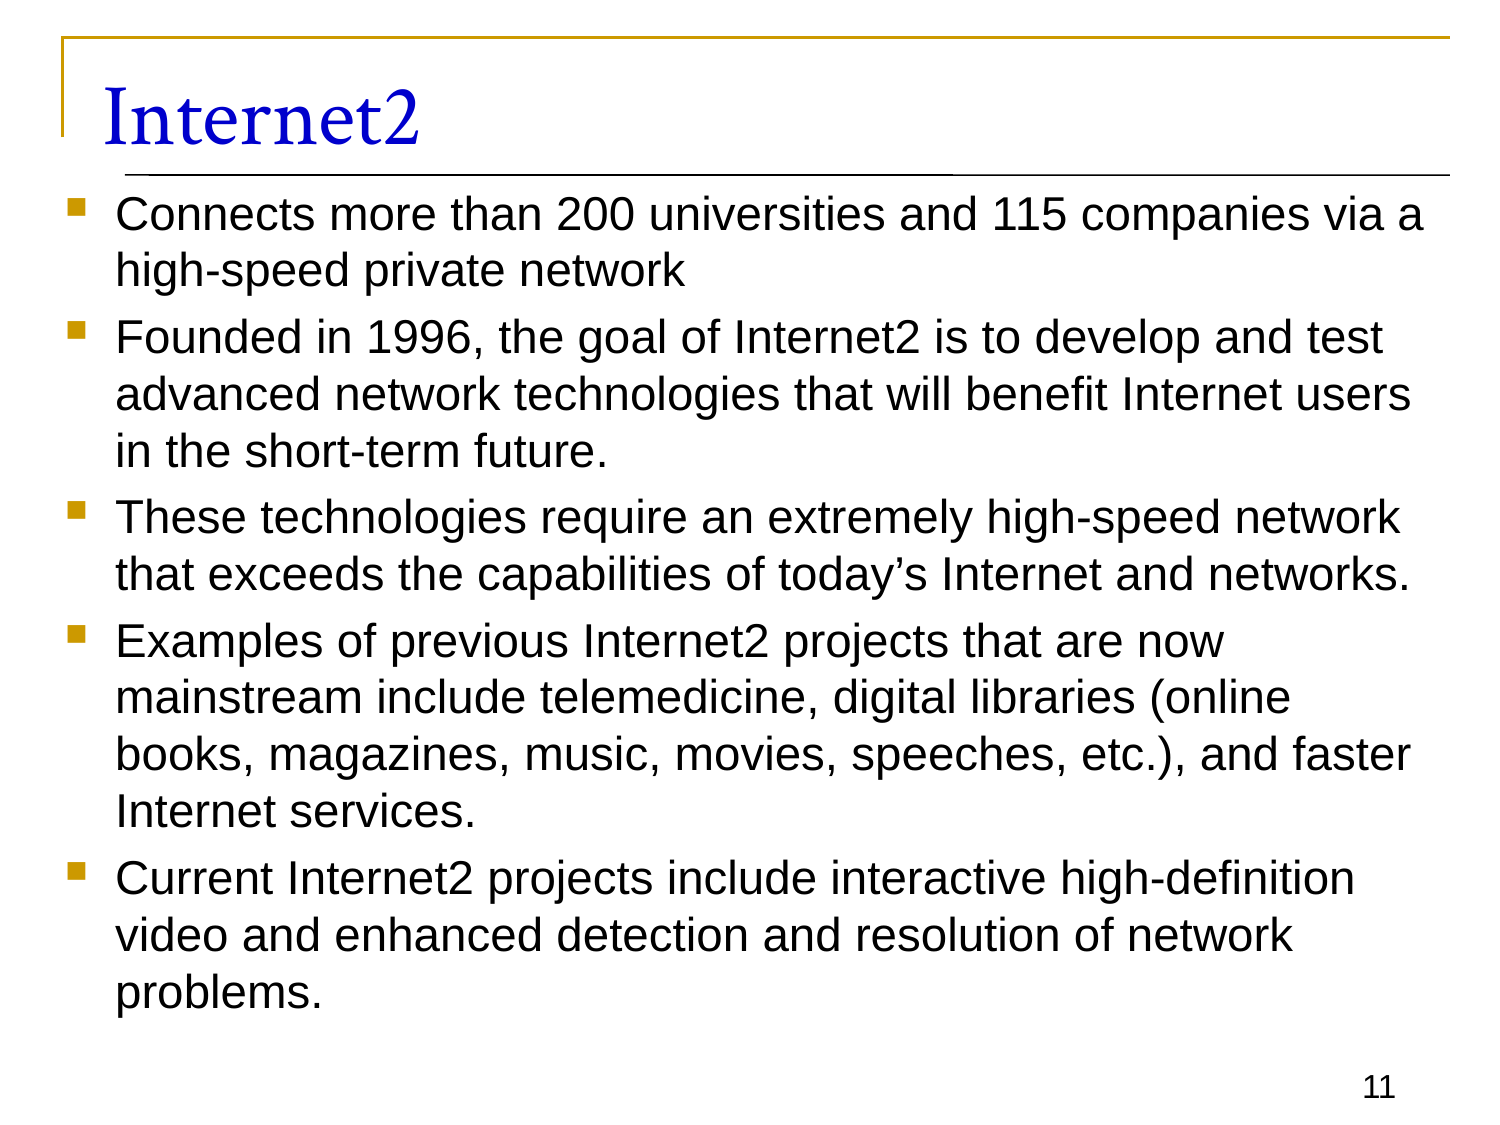

# Internet2
Connects more than 200 universities and 115 companies via a high-speed private network
Founded in 1996, the goal of Internet2 is to develop and test advanced network technologies that will benefit Internet users in the short-term future.
These technologies require an extremely high-speed network that exceeds the capabilities of today’s Internet and networks.
Examples of previous Internet2 projects that are now mainstream include telemedicine, digital libraries (online books, magazines, music, movies, speeches, etc.), and faster Internet services.
Current Internet2 projects include interactive high-definition video and enhanced detection and resolution of network problems.